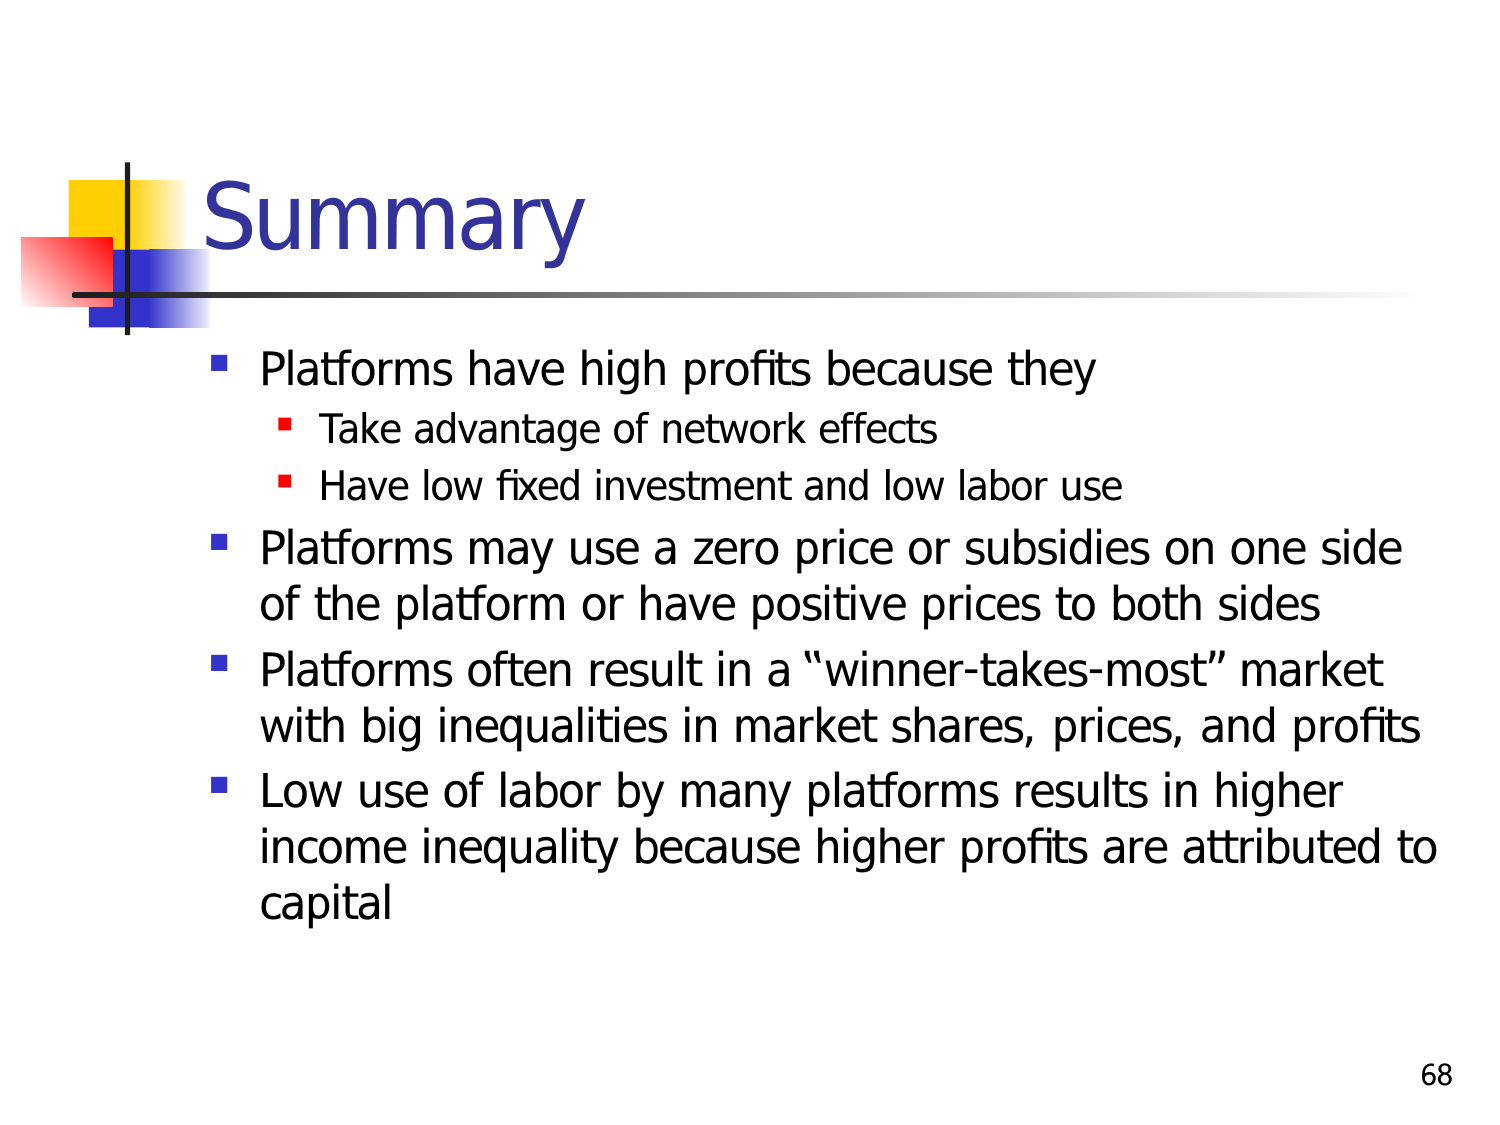

# Summary
Platforms have high profits because they
Take advantage of network effects
Have low fixed investment and low labor use
Platforms may use a zero price or subsidies on one side of the platform or have positive prices to both sides
Platforms often result in a “winner-takes-most” market with big inequalities in market shares, prices, and profits
Low use of labor by many platforms results in higher income inequality because higher profits are attributed to capital
68